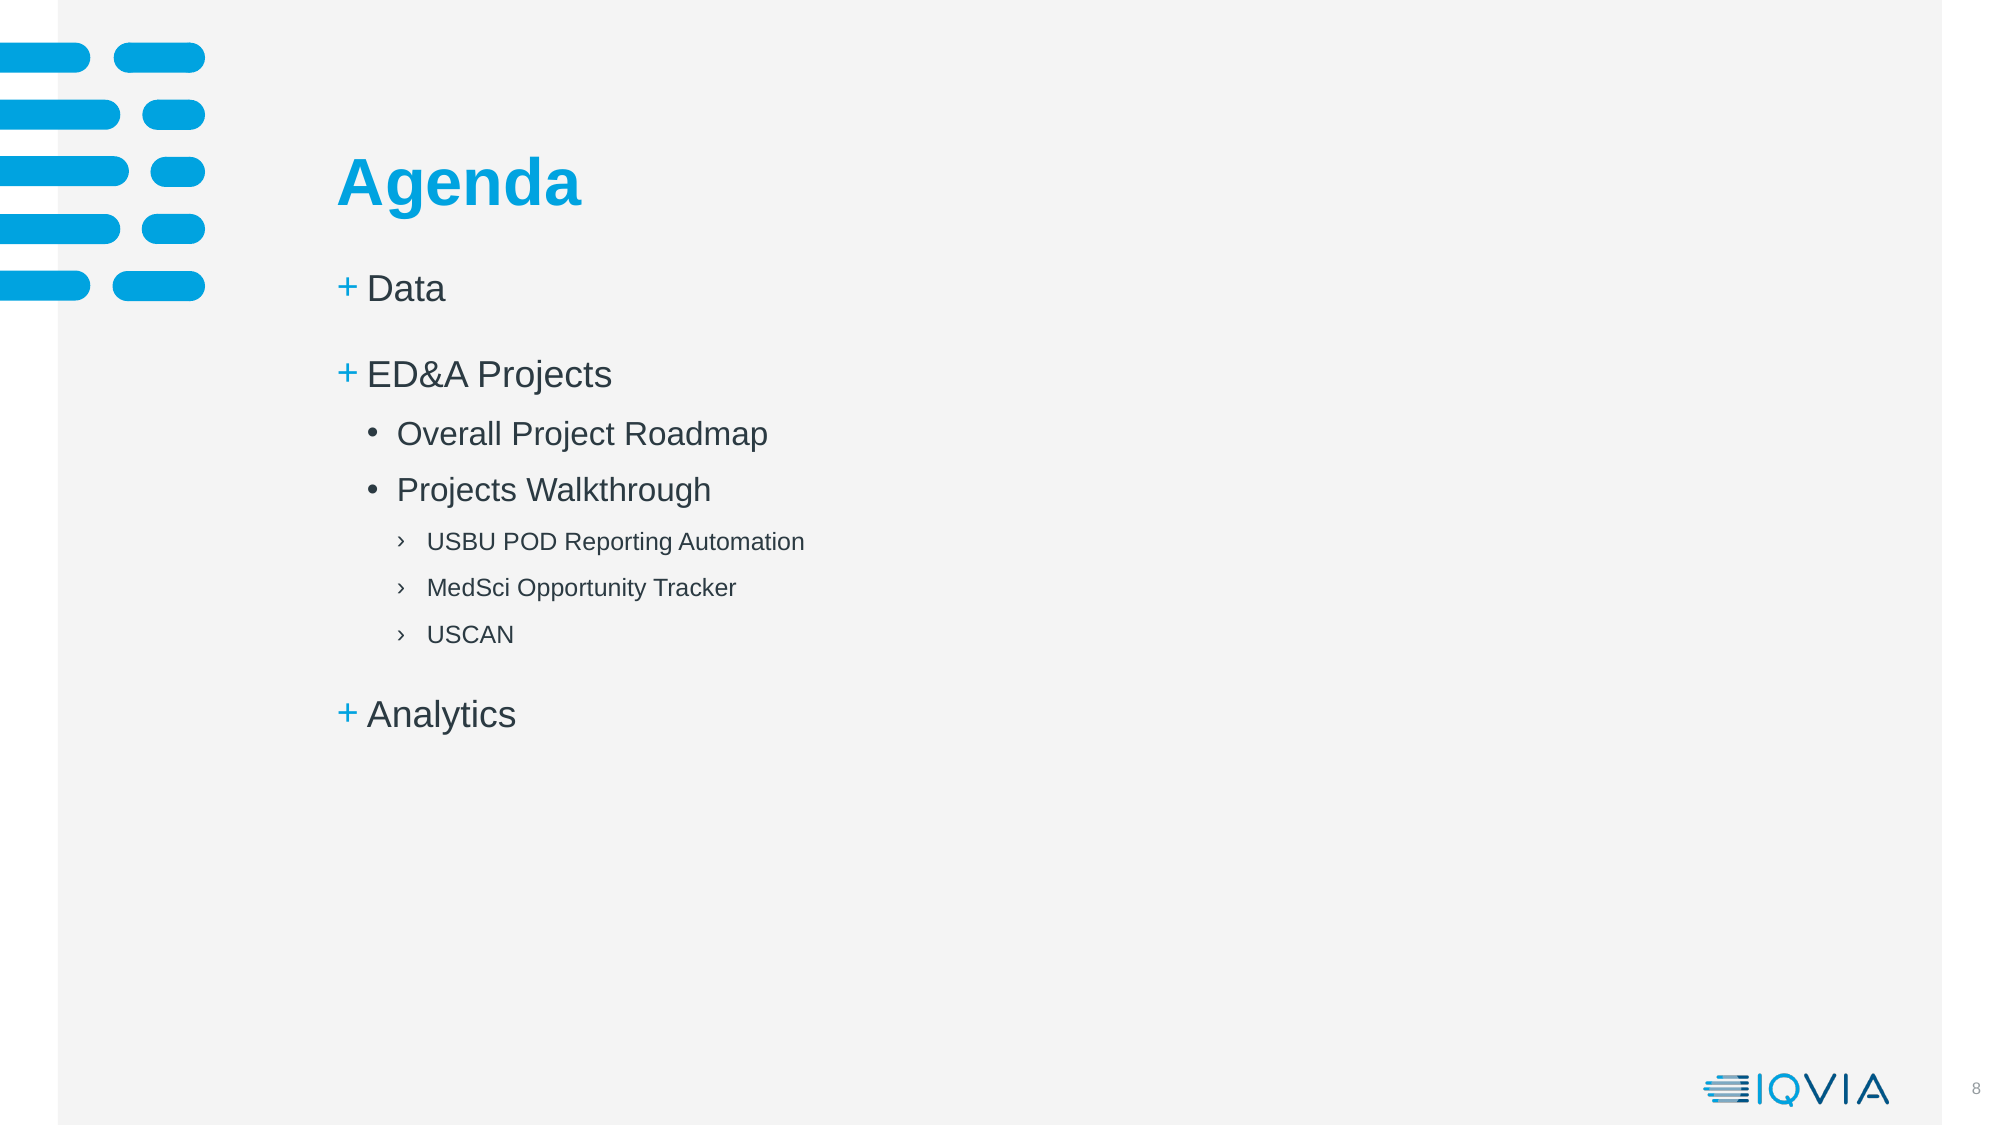

# Agenda
Data
ED&A Projects
Overall Project Roadmap
Projects Walkthrough
USBU POD Reporting Automation
MedSci Opportunity Tracker
USCAN
Analytics